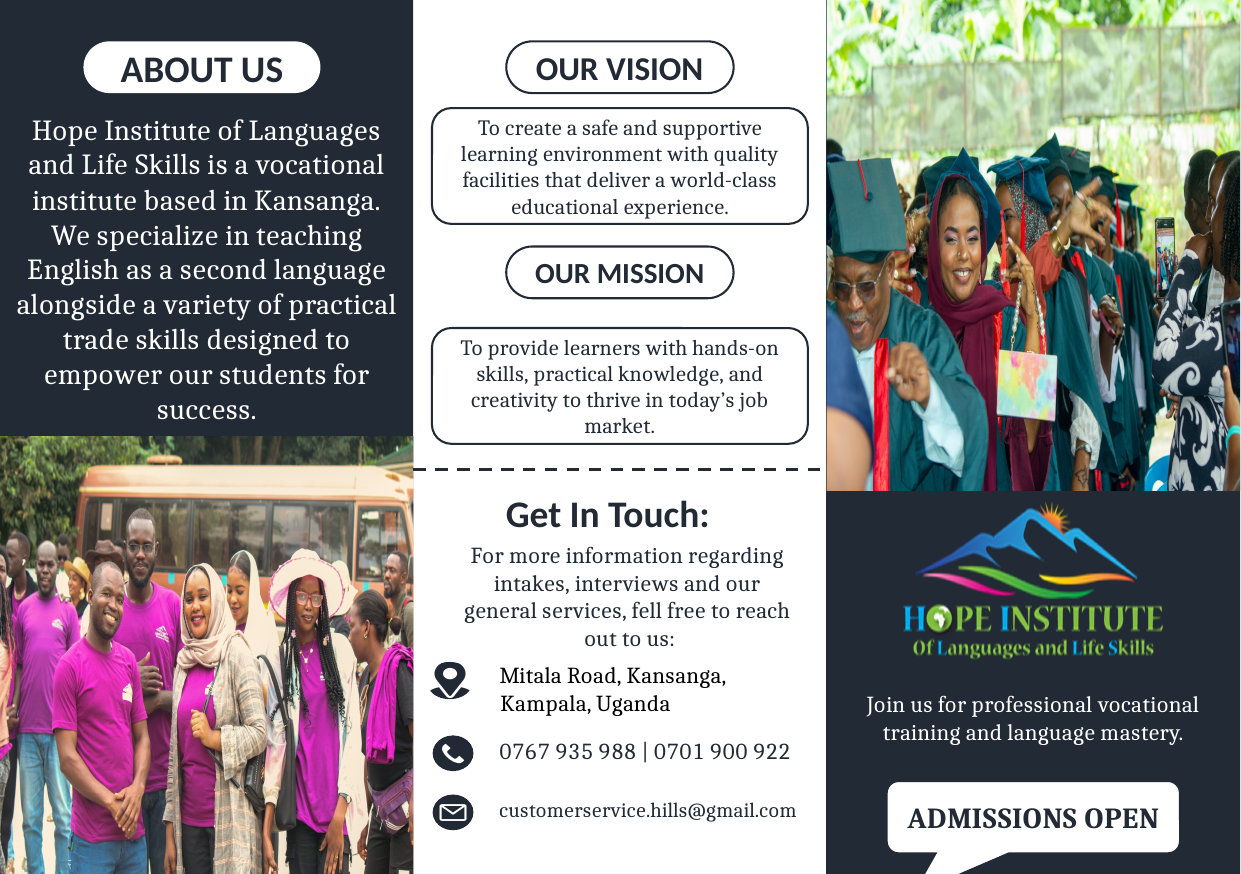

ABOUT US
OUR VISION
Hope Institute of Languages and Life Skills is a vocational institute based in Kansanga. We specialize in teaching English as a second language alongside a variety of practical trade skills designed to empower our students for success.
To create a safe and supportive learning environment with quality facilities that deliver a world-class educational experience.
OUR MISSION
To provide learners with hands-on skills, practical knowledge, and creativity to thrive in today’s job market.

Get In Touch:

For more information regarding intakes, interviews and our general services, fell free to reach  out to us:
Mitala Road, Kansanga, Kampala, Uganda

Join us for professional vocational training and language mastery.
0767 935 988 | 0701 900 922

ADMISSIONS OPEN
customerservice.hills@gmail.com